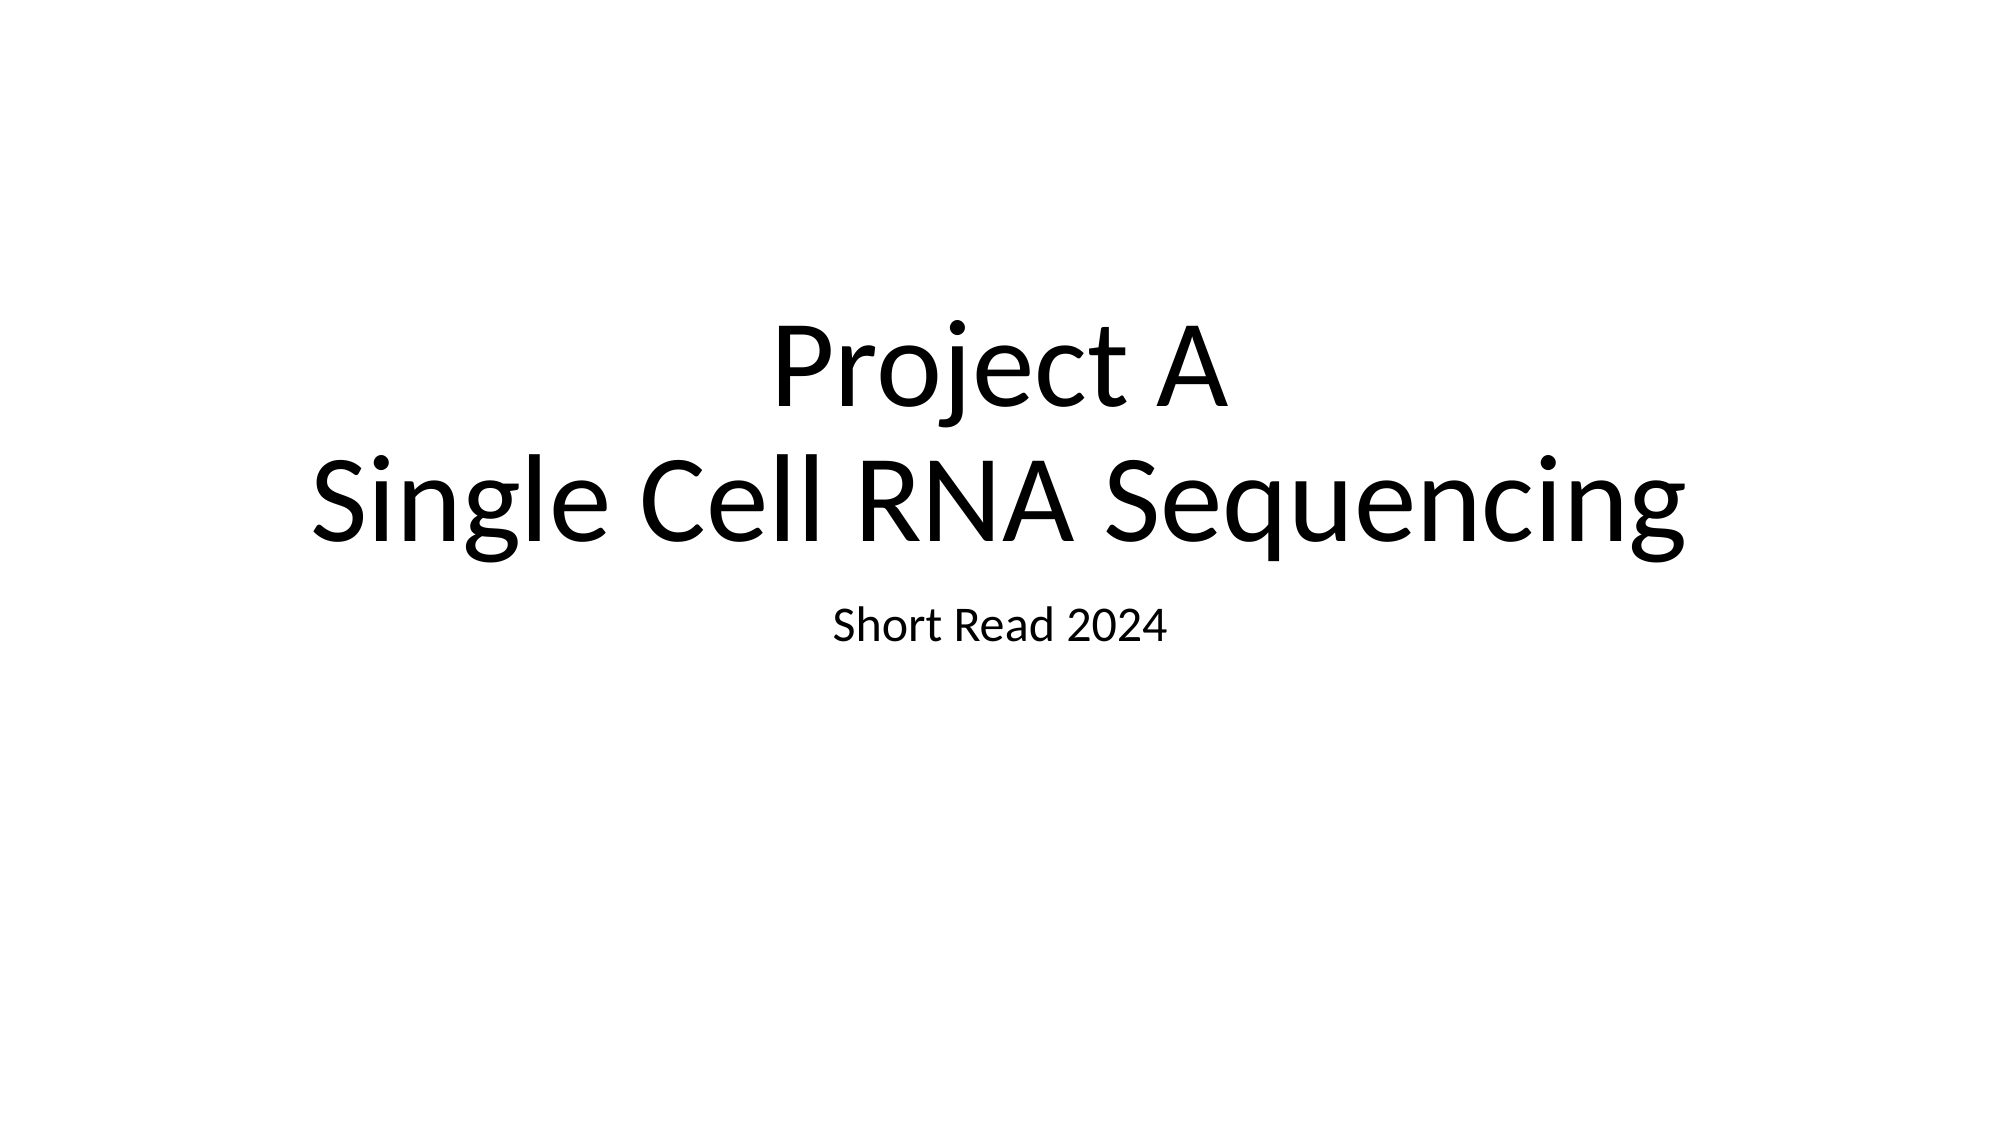

# Project A Single Cell RNA Sequencing
Short Read 2024